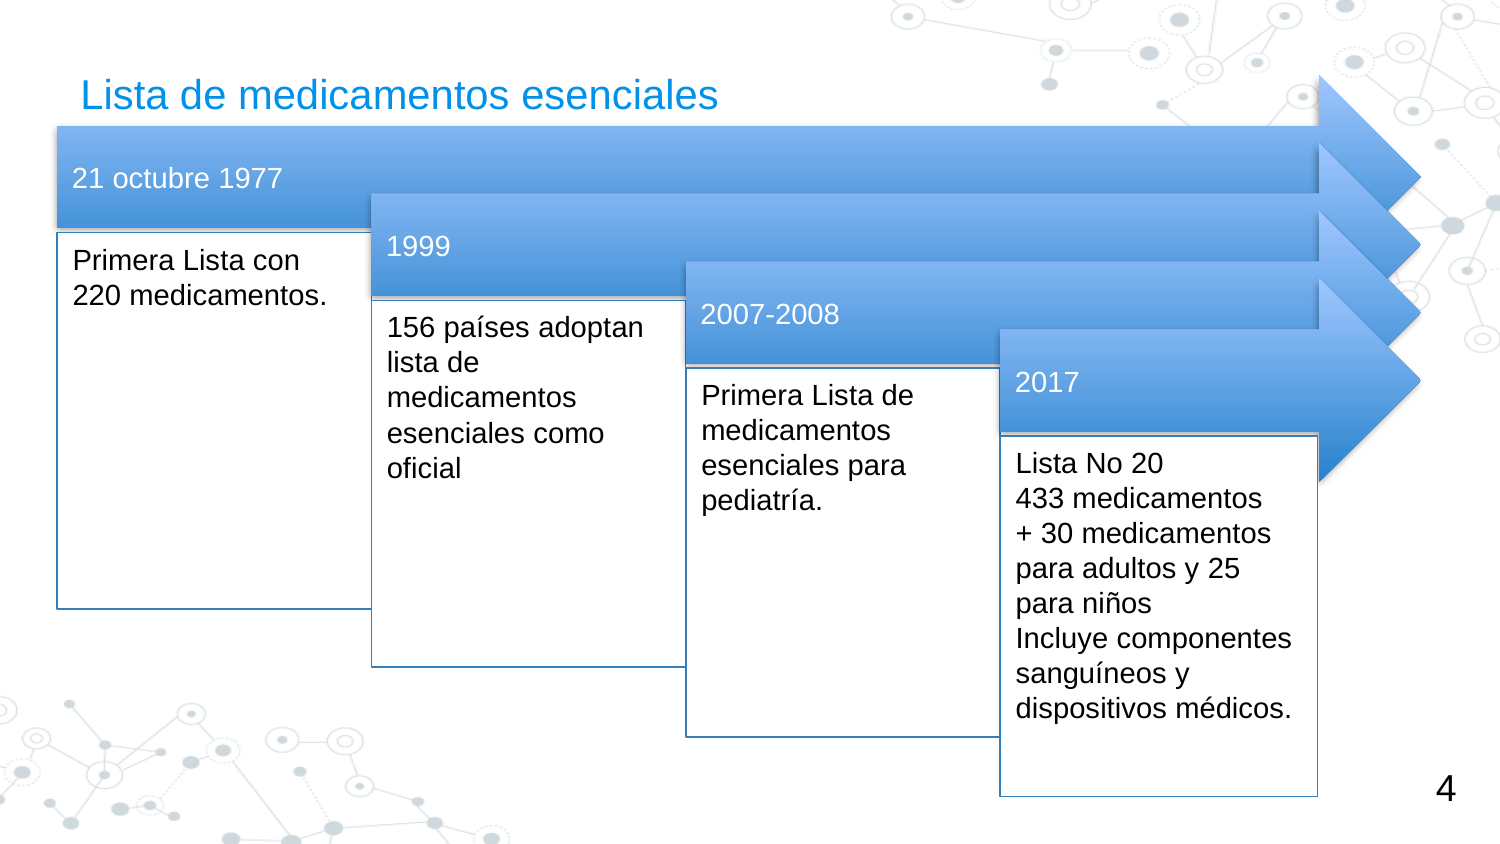

# Lista de medicamentos esenciales
21 octubre 1977
Primera Lista con 220 medicamentos.
1999
156 países adoptan lista de medicamentos esenciales como oficial
2007-2008
Primera Lista de medicamentos esenciales para pediatría.
2017
Lista No 20
433 medicamentos
+ 30 medicamentos para adultos y 25 para niños
Incluye componentes sanguíneos y dispositivos médicos.
4